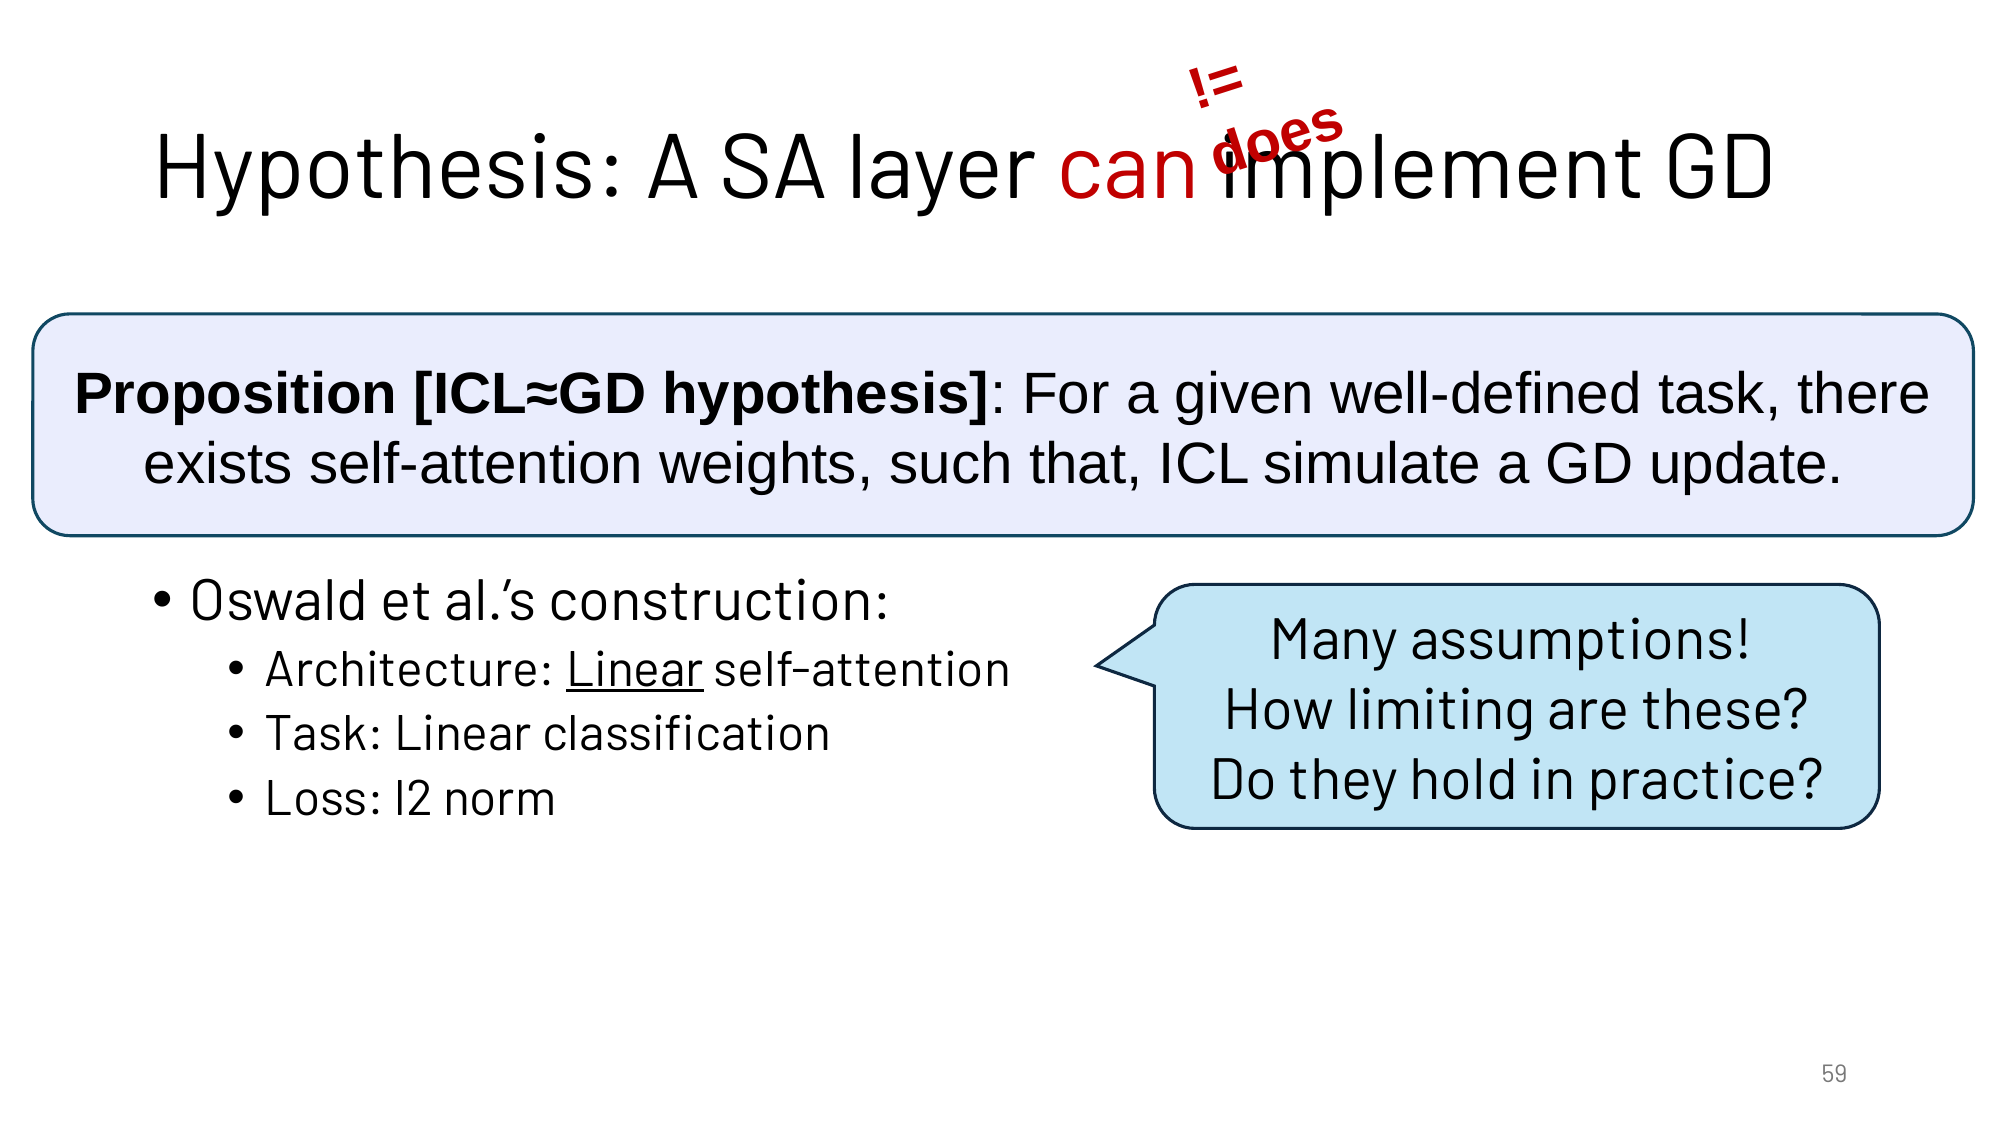

!= does
# Hypothesis: A SA layer can implement GD
Proposition [ICL≈GD hypothesis]: For a given well-defined task, there exists self-attention weights, such that, ICL simulate a GD update.
Oswald et al.’s construction:
Architecture: Linear self-attention
Task: Linear classification
Loss: l2 norm
Many assumptions!
How limiting are these?
Do they hold in practice?
59